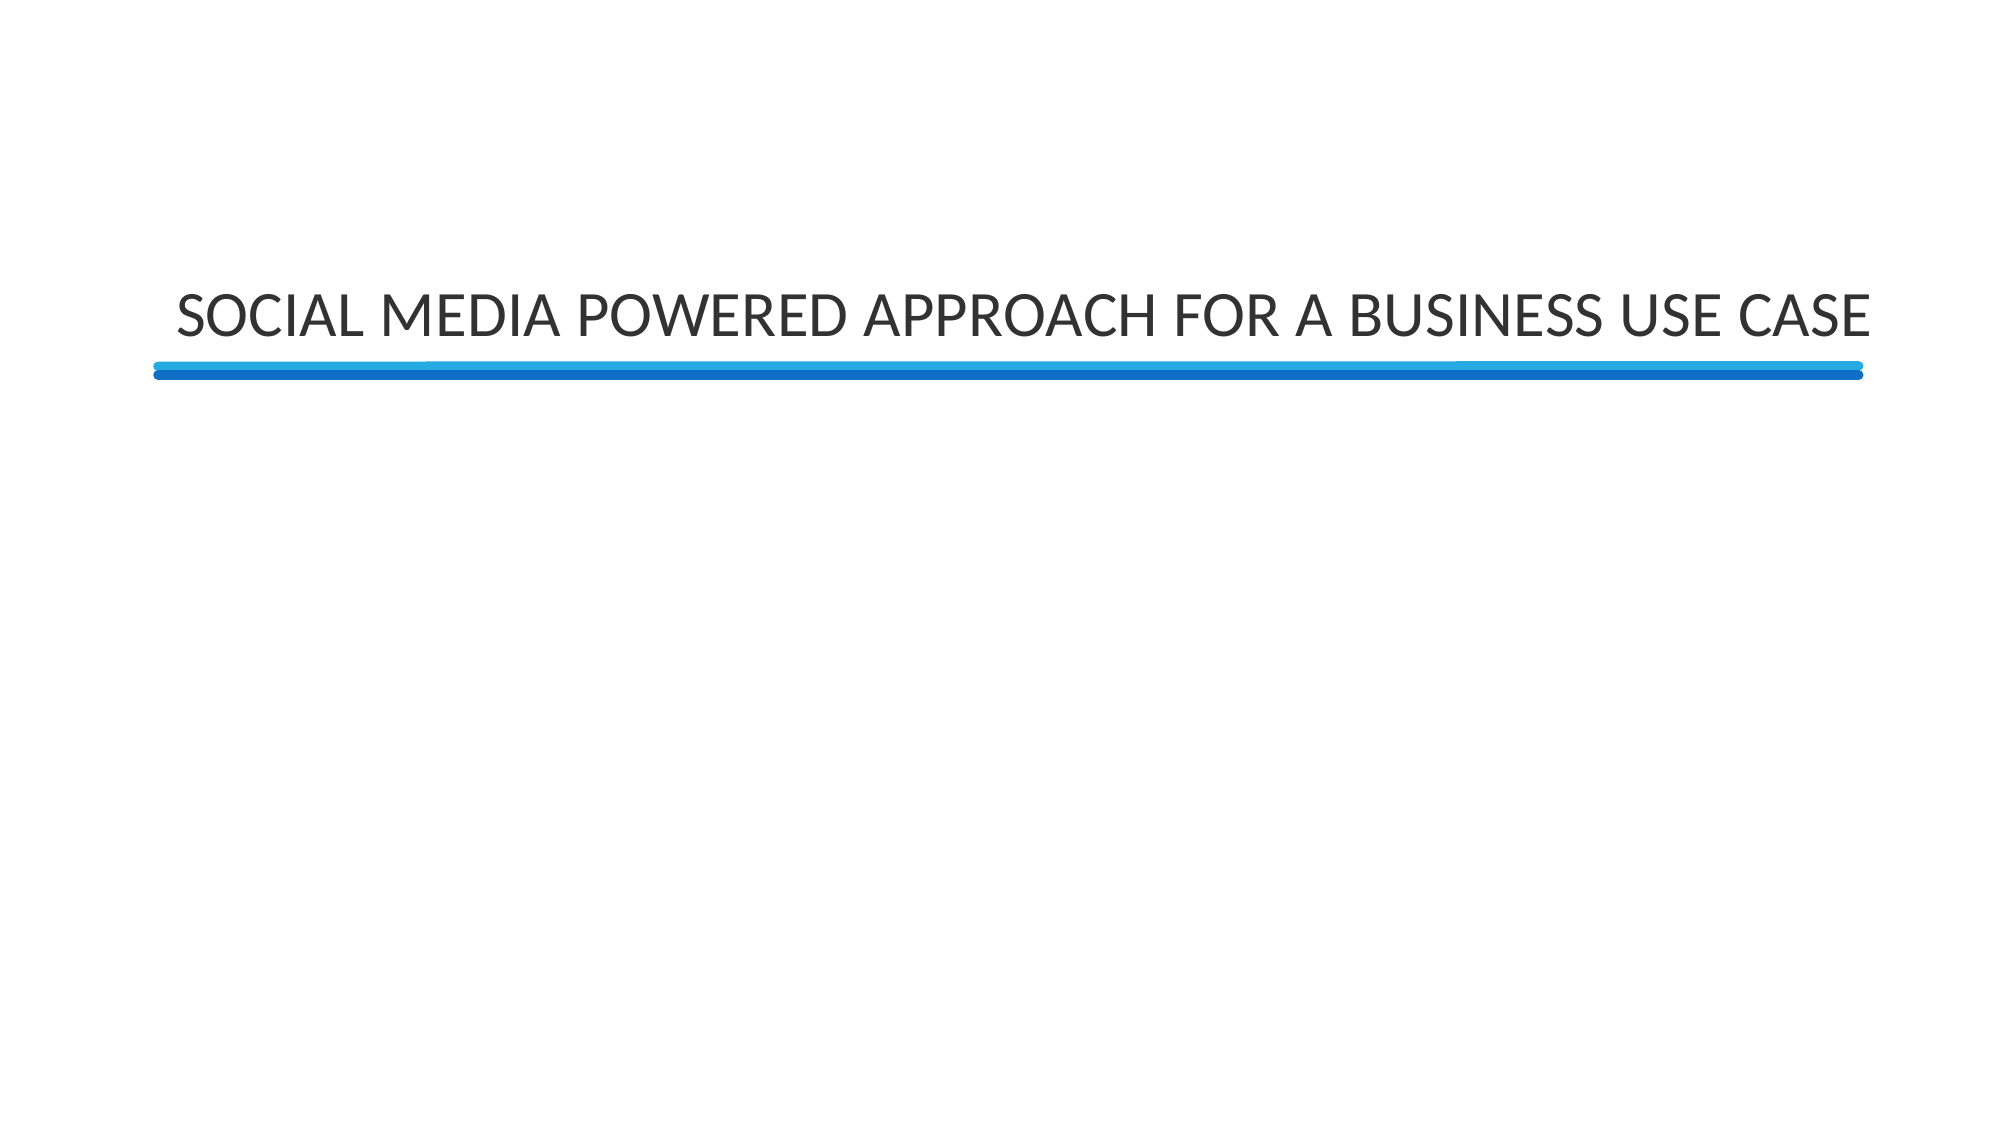

SOCIAL MEDIA POWERED APPROACH FOR A BUSINESS USE CASE